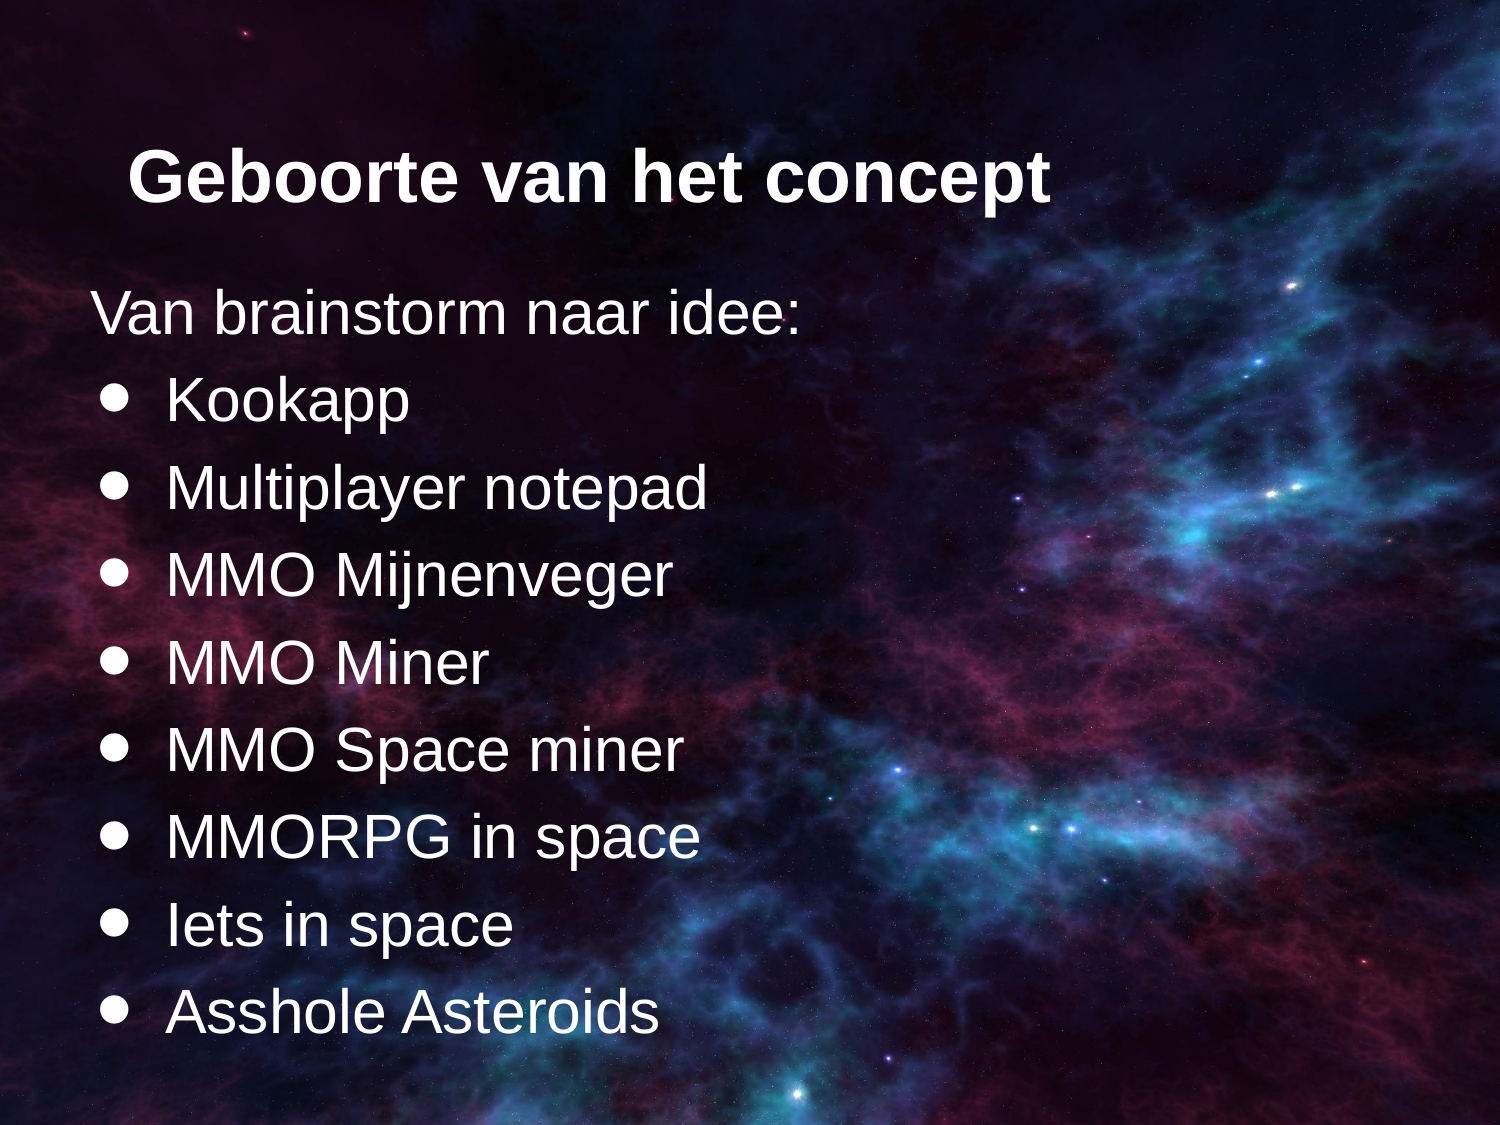

# Geboorte van het concept
Van brainstorm naar idee:
Kookapp
Multiplayer notepad
MMO Mijnenveger
MMO Miner
MMO Space miner
MMORPG in space
Iets in space
Asshole Asteroids